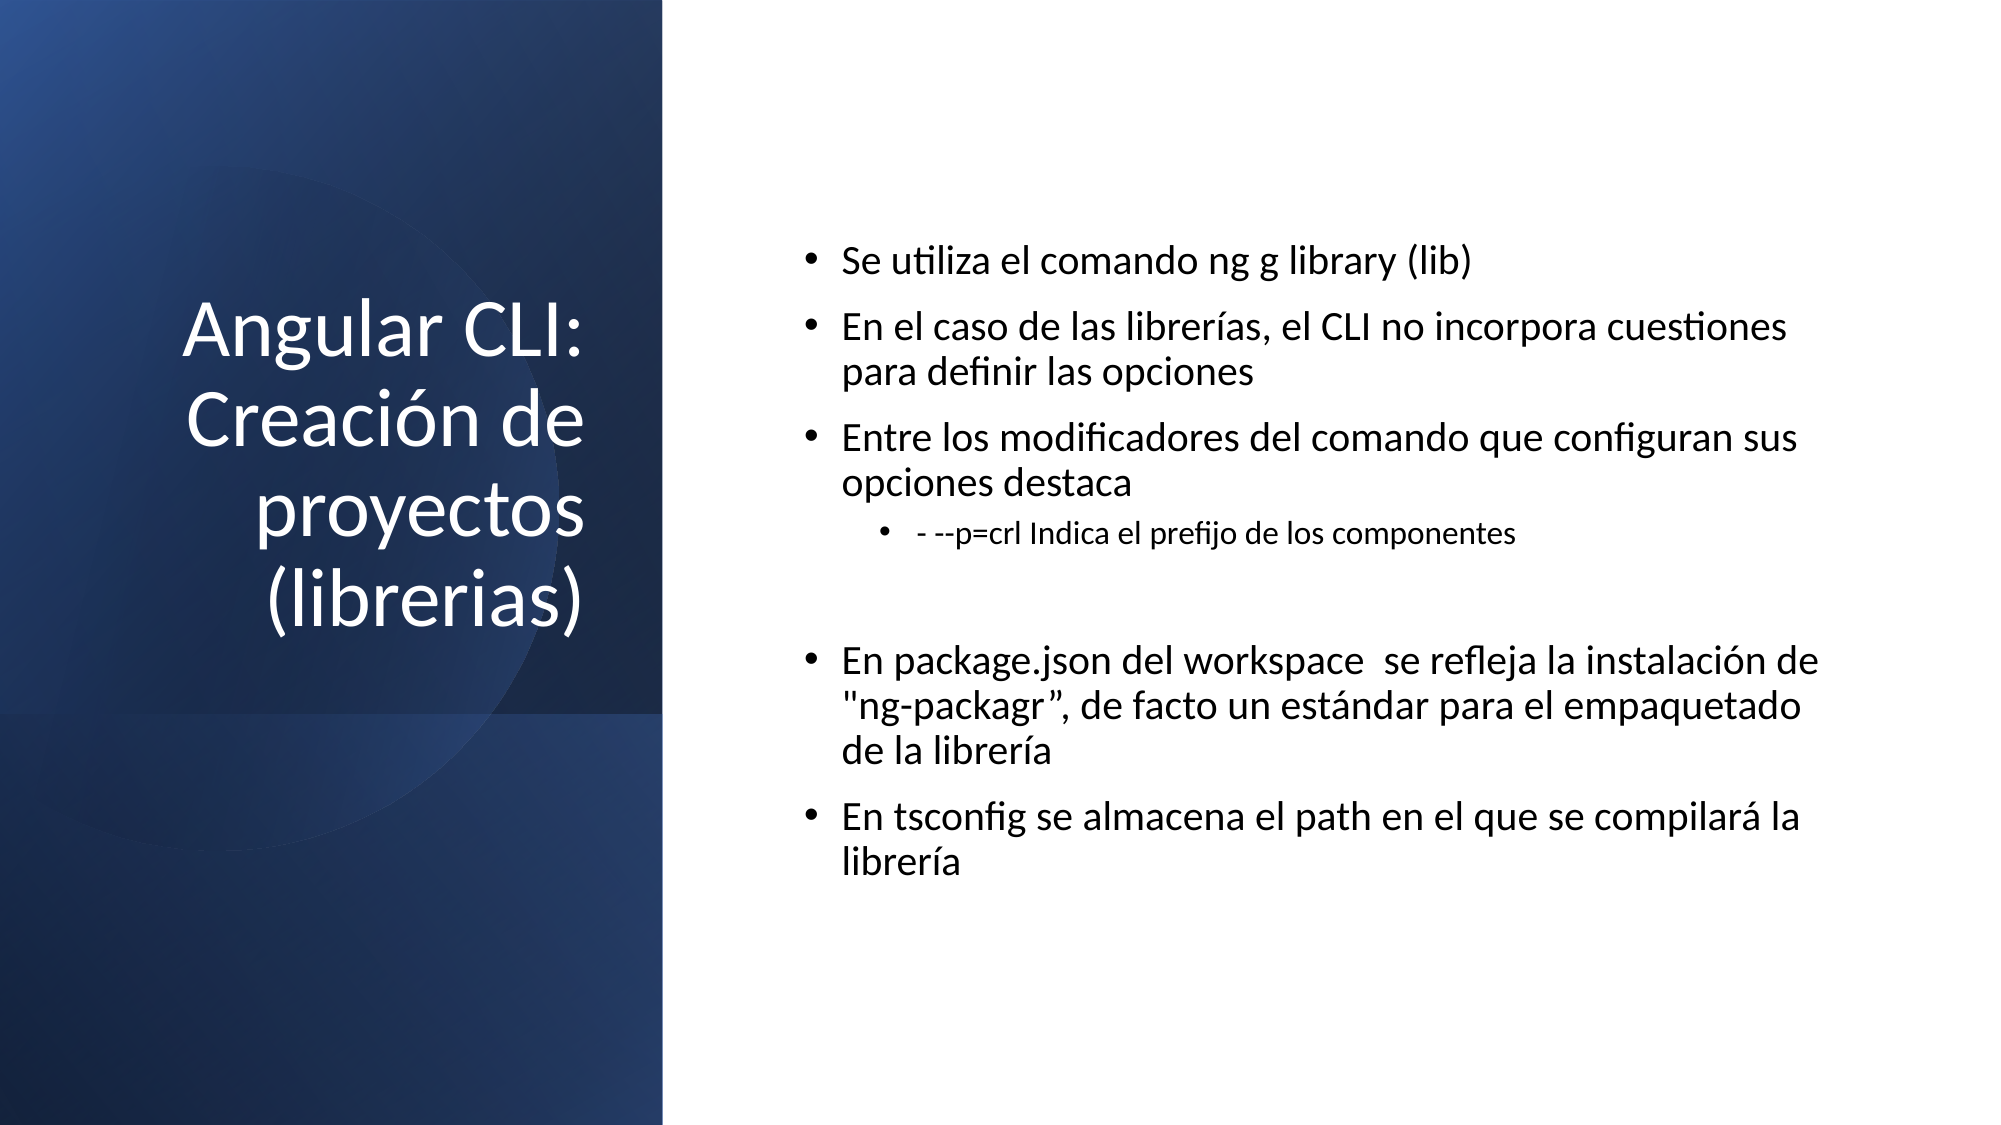

# Angular CLI: Creación de proyectos (librerias)
Se utiliza el comando ng g library (lib)
En el caso de las librerías, el CLI no incorpora cuestiones para definir las opciones
Entre los modificadores del comando que configuran sus opciones destaca
- --p=crl Indica el prefijo de los componentes

En package.json del workspace  se refleja la instalación de "ng-packagr”, de facto un estándar para el empaquetado de la librería
En tsconfig se almacena el path en el que se compilará la librería